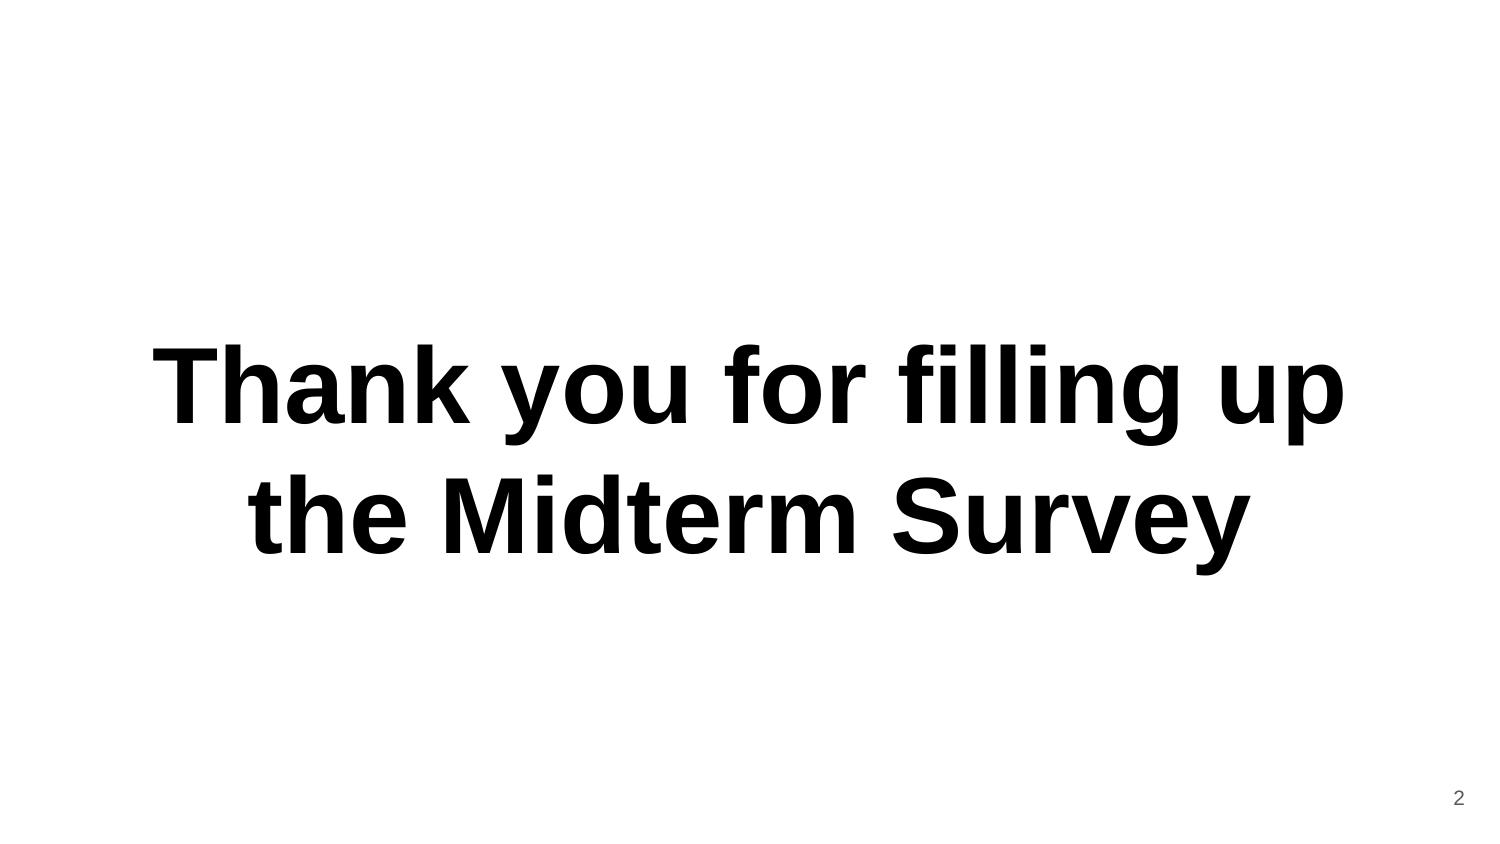

# Thank you for filling up the Midterm Survey
2